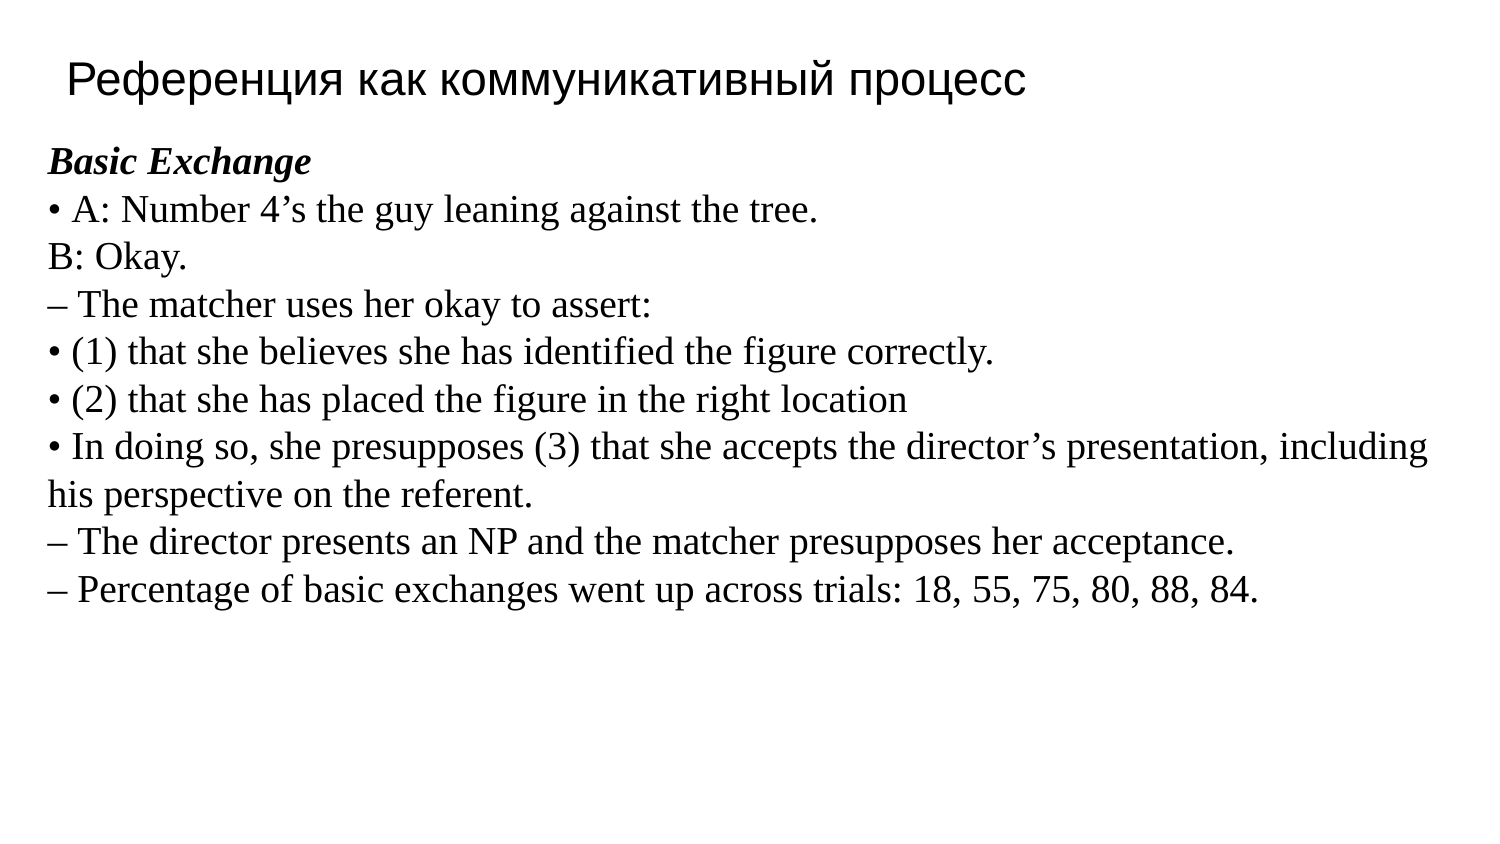

# Референция как коммуникативный процесс

Basic Exchange
• A: Number 4’s the guy leaning against the tree.
B: Okay.
– The matcher uses her okay to assert:
• (1) that she believes she has identified the figure correctly.
• (2) that she has placed the figure in the right location
• In doing so, she presupposes (3) that she accepts the director’s presentation, including his perspective on the referent.
– The director presents an NP and the matcher presupposes her acceptance.
– Percentage of basic exchanges went up across trials: 18, 55, 75, 80, 88, 84.